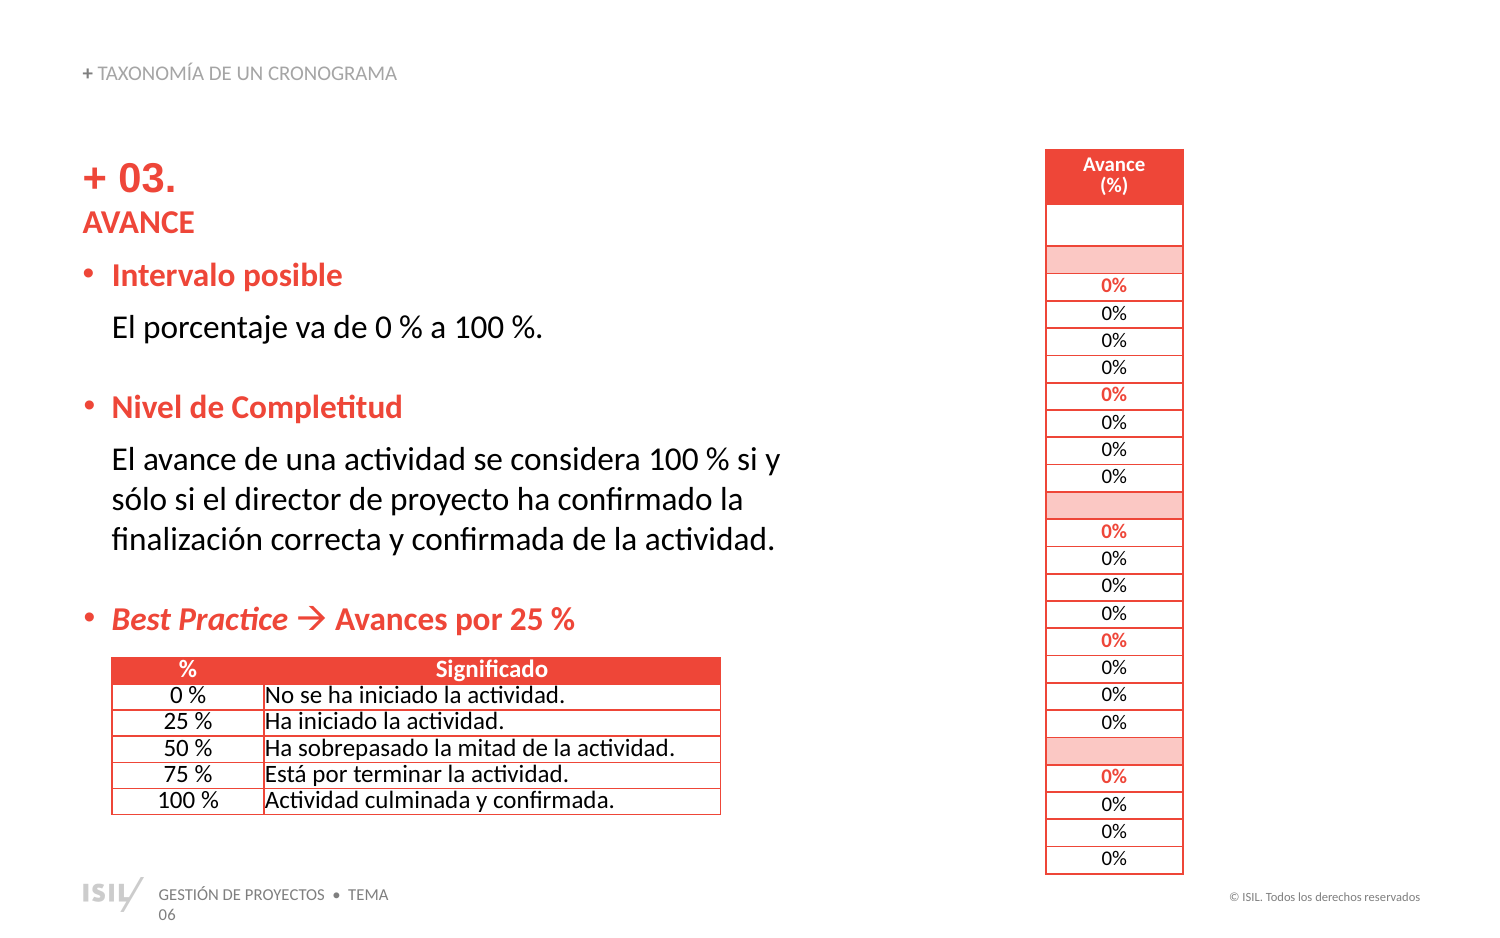

+ TAXONOMÍA DE UN CRONOGRAMA
| Avance (%) |
| --- |
|  |
|  |
| 0% |
| 0% |
| 0% |
| 0% |
| 0% |
| 0% |
| 0% |
| 0% |
|  |
| 0% |
| 0% |
| 0% |
| 0% |
| 0% |
| 0% |
| 0% |
| 0% |
|  |
| 0% |
| 0% |
| 0% |
| 0% |
+ 03.
AVANCE
Intervalo posible
El porcentaje va de 0 % a 100 %.

Nivel de Completitud
El avance de una actividad se considera 100 % si y sólo si el director de proyecto ha confirmado la finalización correcta y confirmada de la actividad.

Best Practice 🡪 Avances por 25 %
| % | Significado |
| --- | --- |
| 0 % | No se ha iniciado la actividad. |
| 25 % | Ha iniciado la actividad. |
| 50 % | Ha sobrepasado la mitad de la actividad. |
| 75 % | Está por terminar la actividad. |
| 100 % | Actividad culminada y confirmada. |